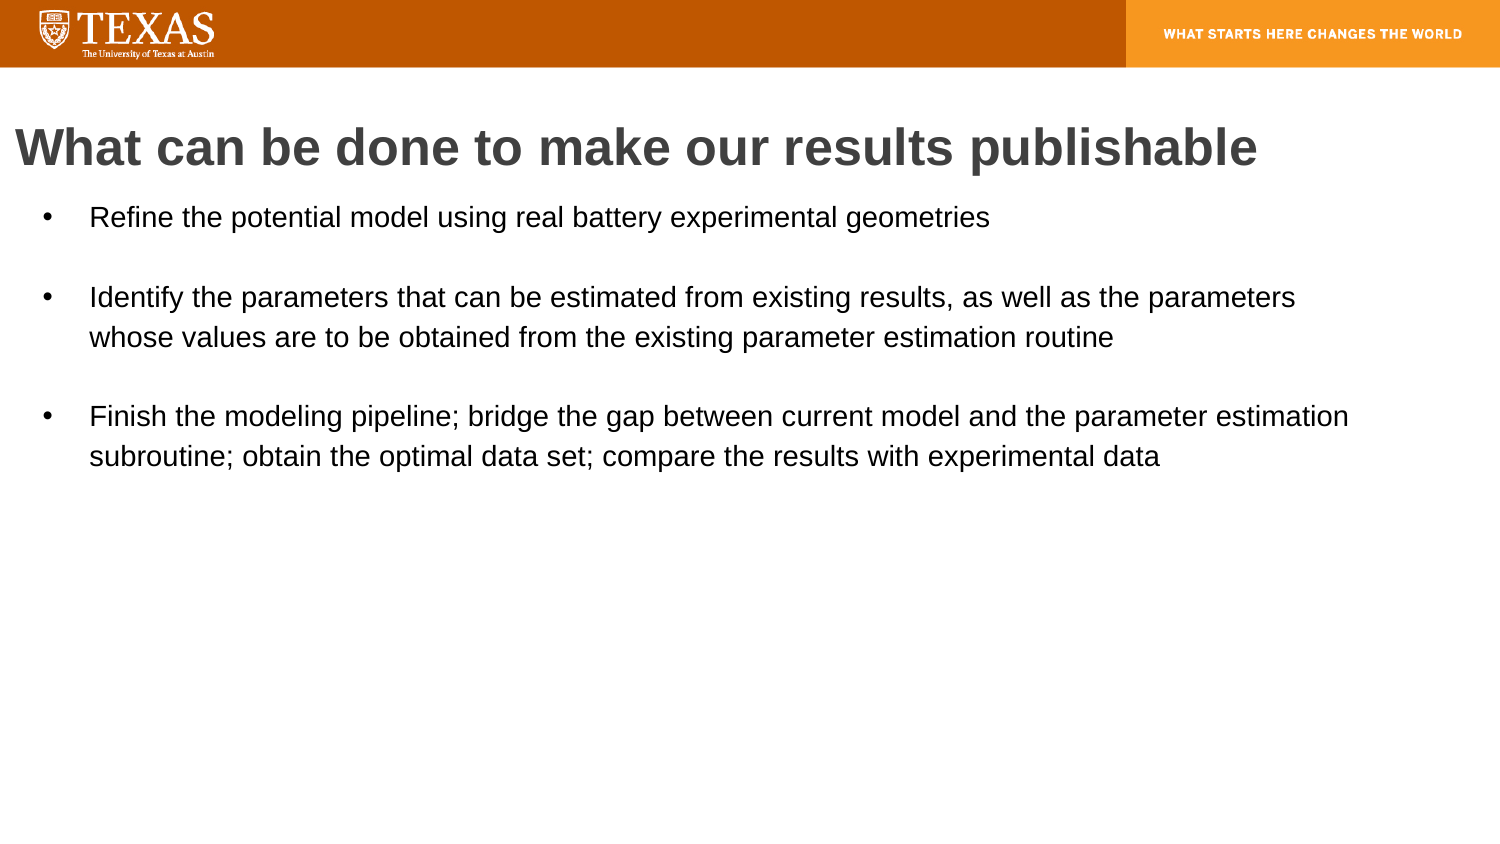

What can be done to make our results publishable
Refine the potential model using real battery experimental geometries

Identify the parameters that can be estimated from existing results, as well as the parameters whose values are to be obtained from the existing parameter estimation routine

Finish the modeling pipeline; bridge the gap between current model and the parameter estimation subroutine; obtain the optimal data set; compare the results with experimental data